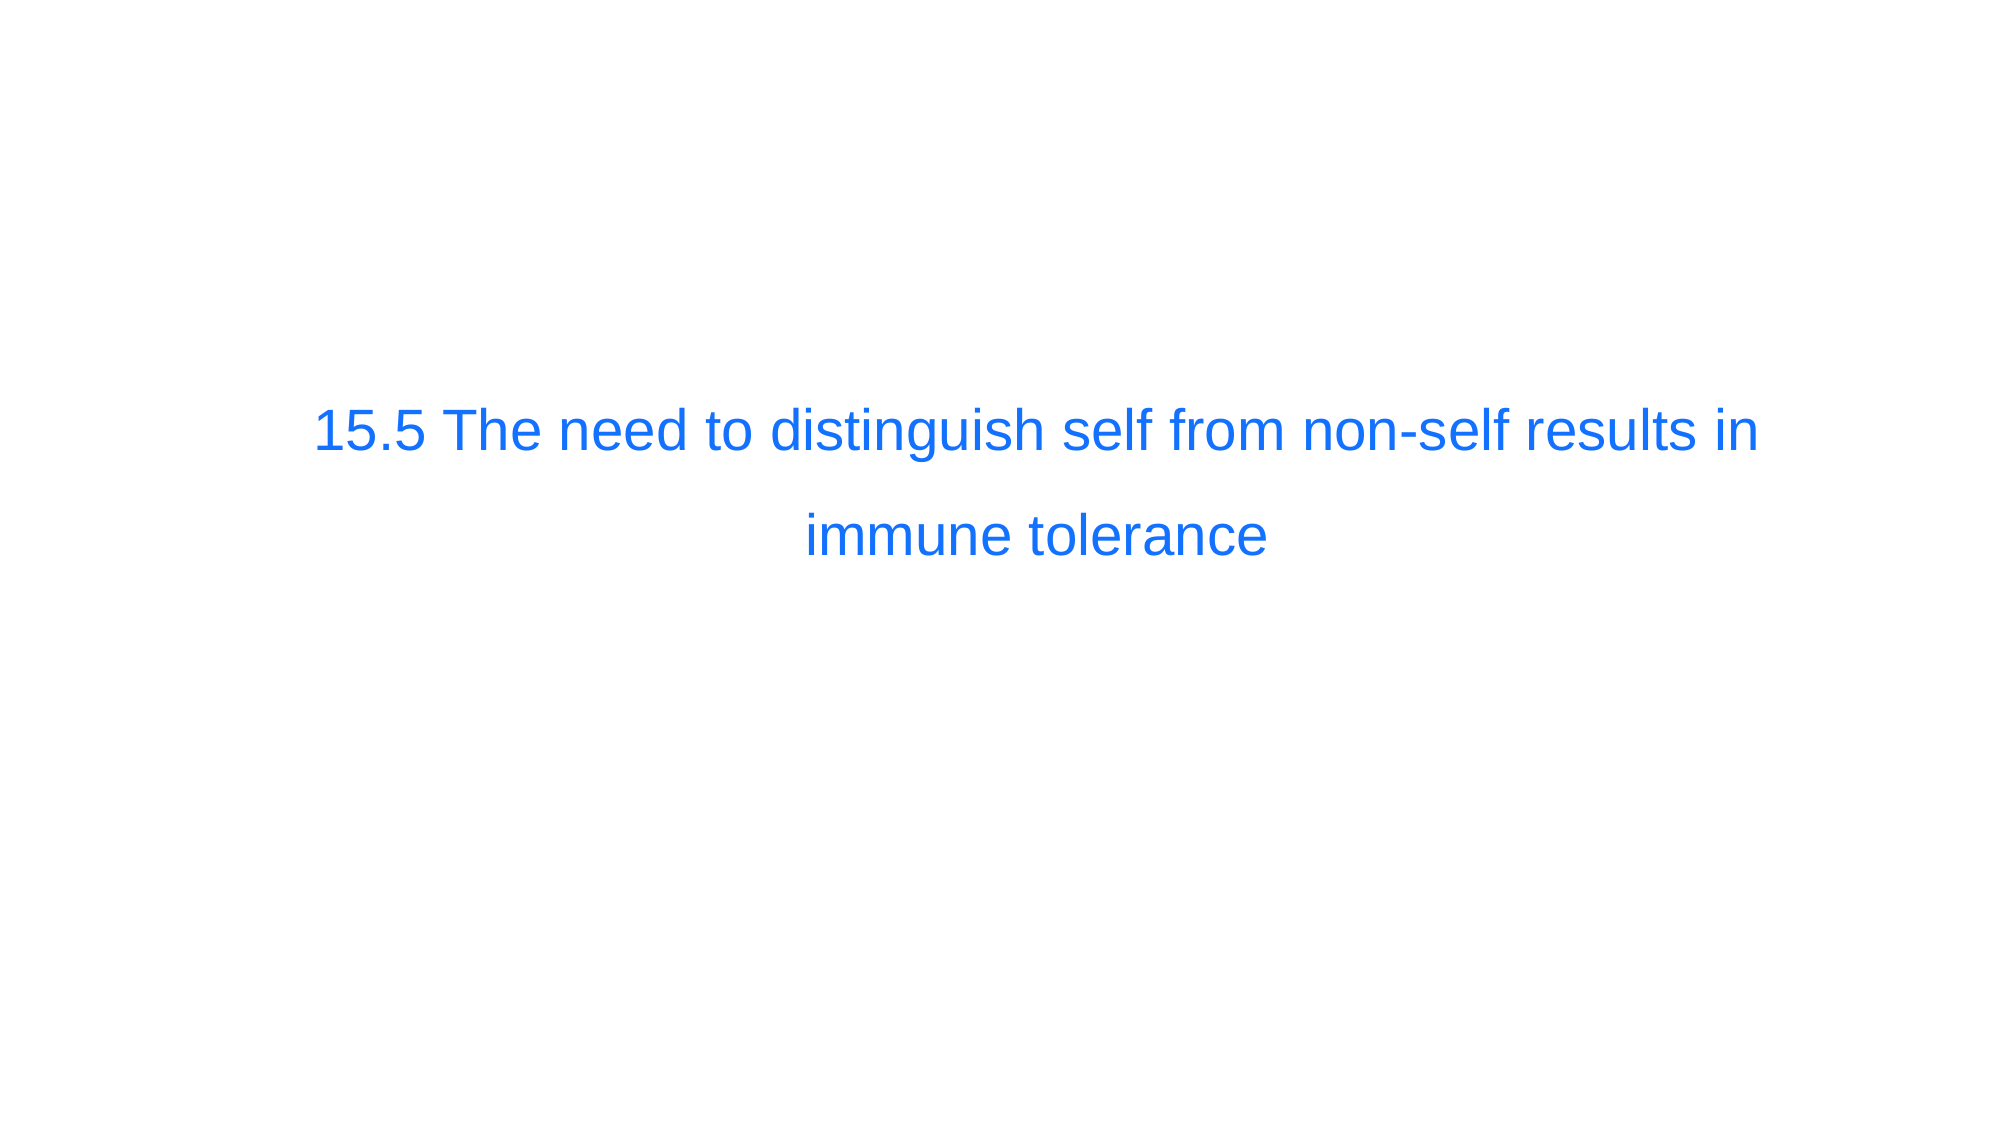

15.5 The need to distinguish self from non-self results in immune tolerance